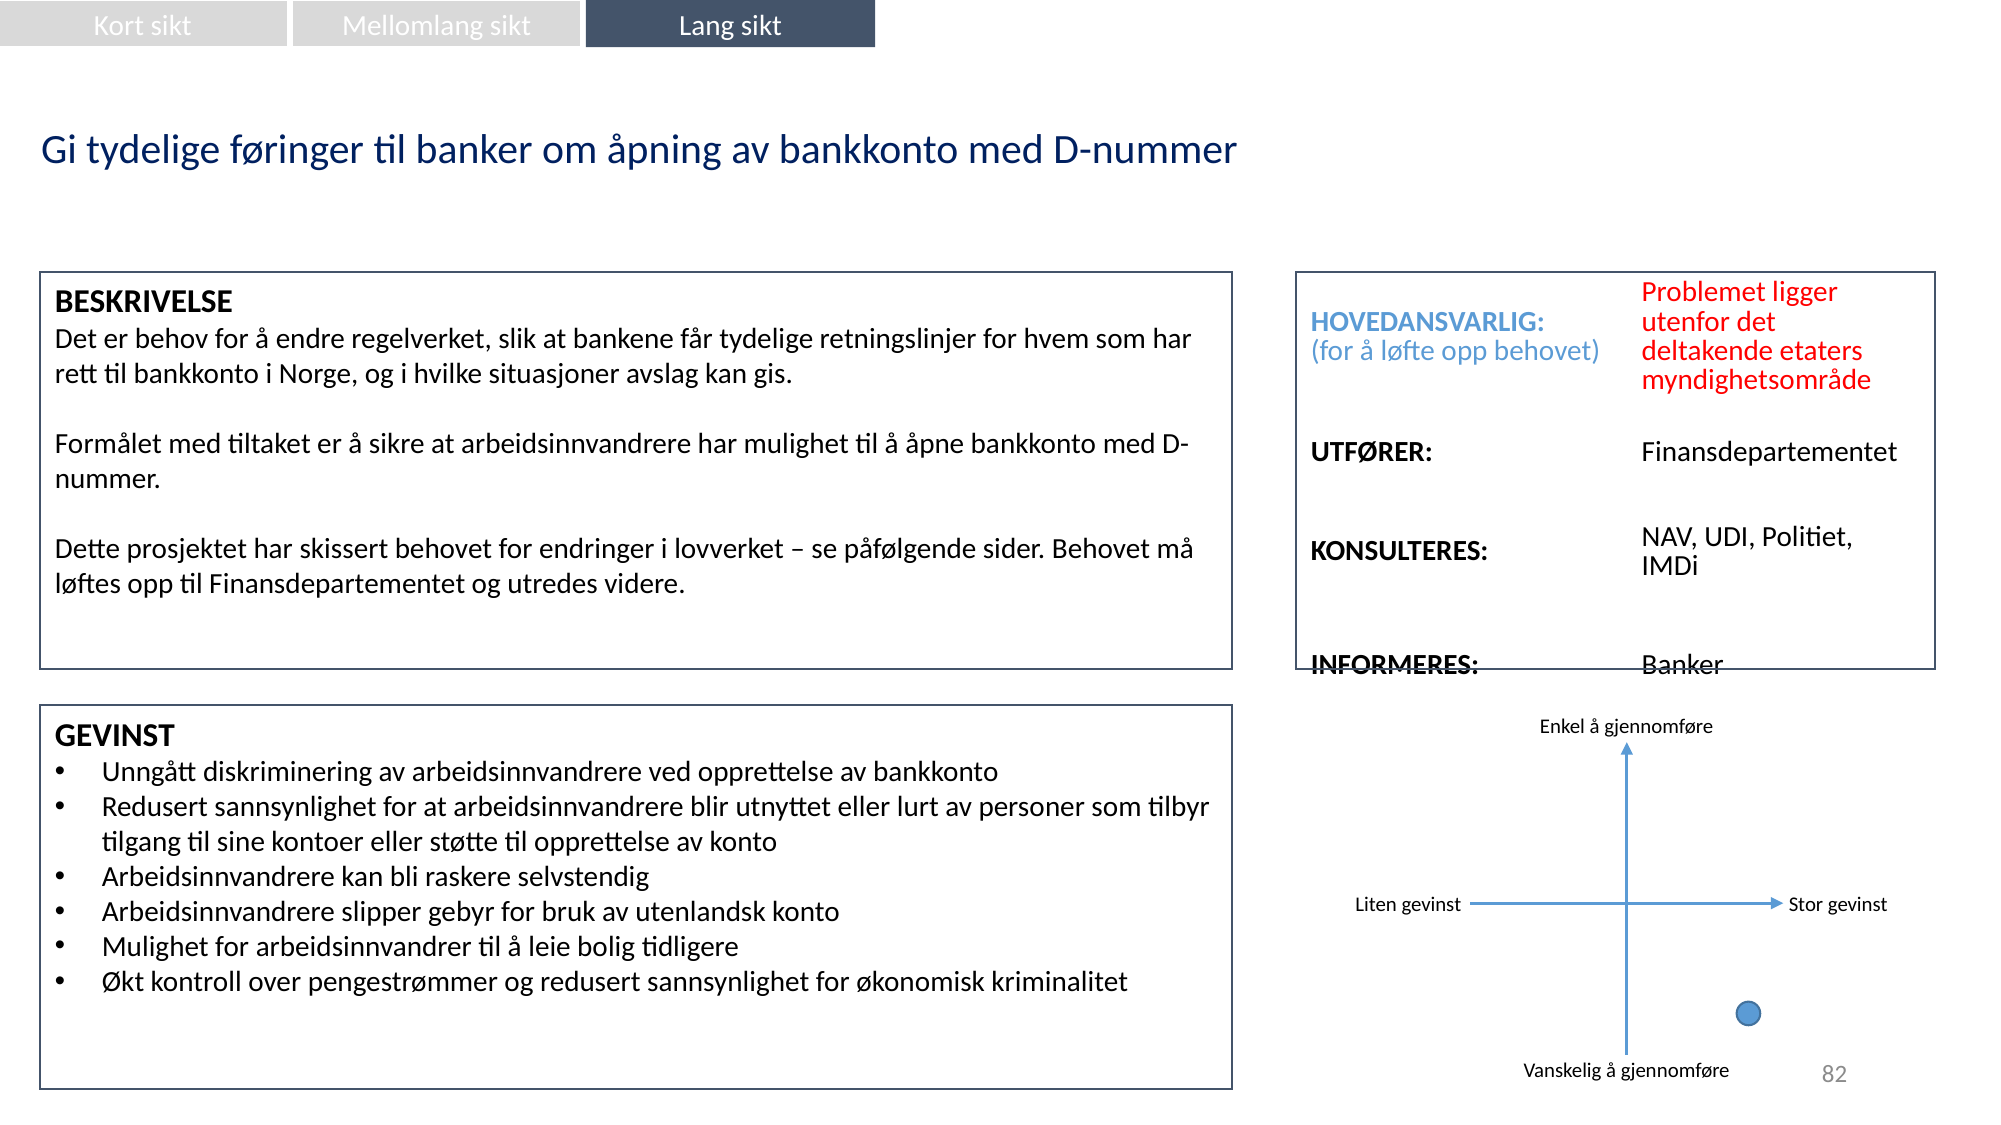

Kort sikt
Mellomlang sikt
Lang sikt
Gi tydelige føringer til banker om åpning av bankkonto med D-nummer
| HOVEDANSVARLIG: (for å løfte opp behovet) | Problemet ligger utenfor det deltakende etaters myndighetsområde |
| --- | --- |
| UTFØRER: | Finansdepartementet |
| KONSULTERES: | NAV, UDI, Politiet, IMDi |
| INFORMERES: | Banker |
BESKRIVELSE
Det er behov for å endre regelverket, slik at bankene får tydelige retningslinjer for hvem som har rett til bankkonto i Norge, og i hvilke situasjoner avslag kan gis.

Formålet med tiltaket er å sikre at arbeidsinnvandrere har mulighet til å åpne bankkonto med D-nummer.

Dette prosjektet har skissert behovet for endringer i lovverket – se påfølgende sider. Behovet må løftes opp til Finansdepartementet og utredes videre.

Enkel å gjennomføre
GEVINST
Unngått diskriminering av arbeidsinnvandrere ved opprettelse av bankkonto
Redusert sannsynlighet for at arbeidsinnvandrere blir utnyttet eller lurt av personer som tilbyr tilgang til sine kontoer eller støtte til opprettelse av konto
Arbeidsinnvandrere kan bli raskere selvstendig
Arbeidsinnvandrere slipper gebyr for bruk av utenlandsk konto
Mulighet for arbeidsinnvandrer til å leie bolig tidligere
Økt kontroll over pengestrømmer og redusert sannsynlighet for økonomisk kriminalitet

Liten gevinst
Stor gevinst

82
Vanskelig å gjennomføre